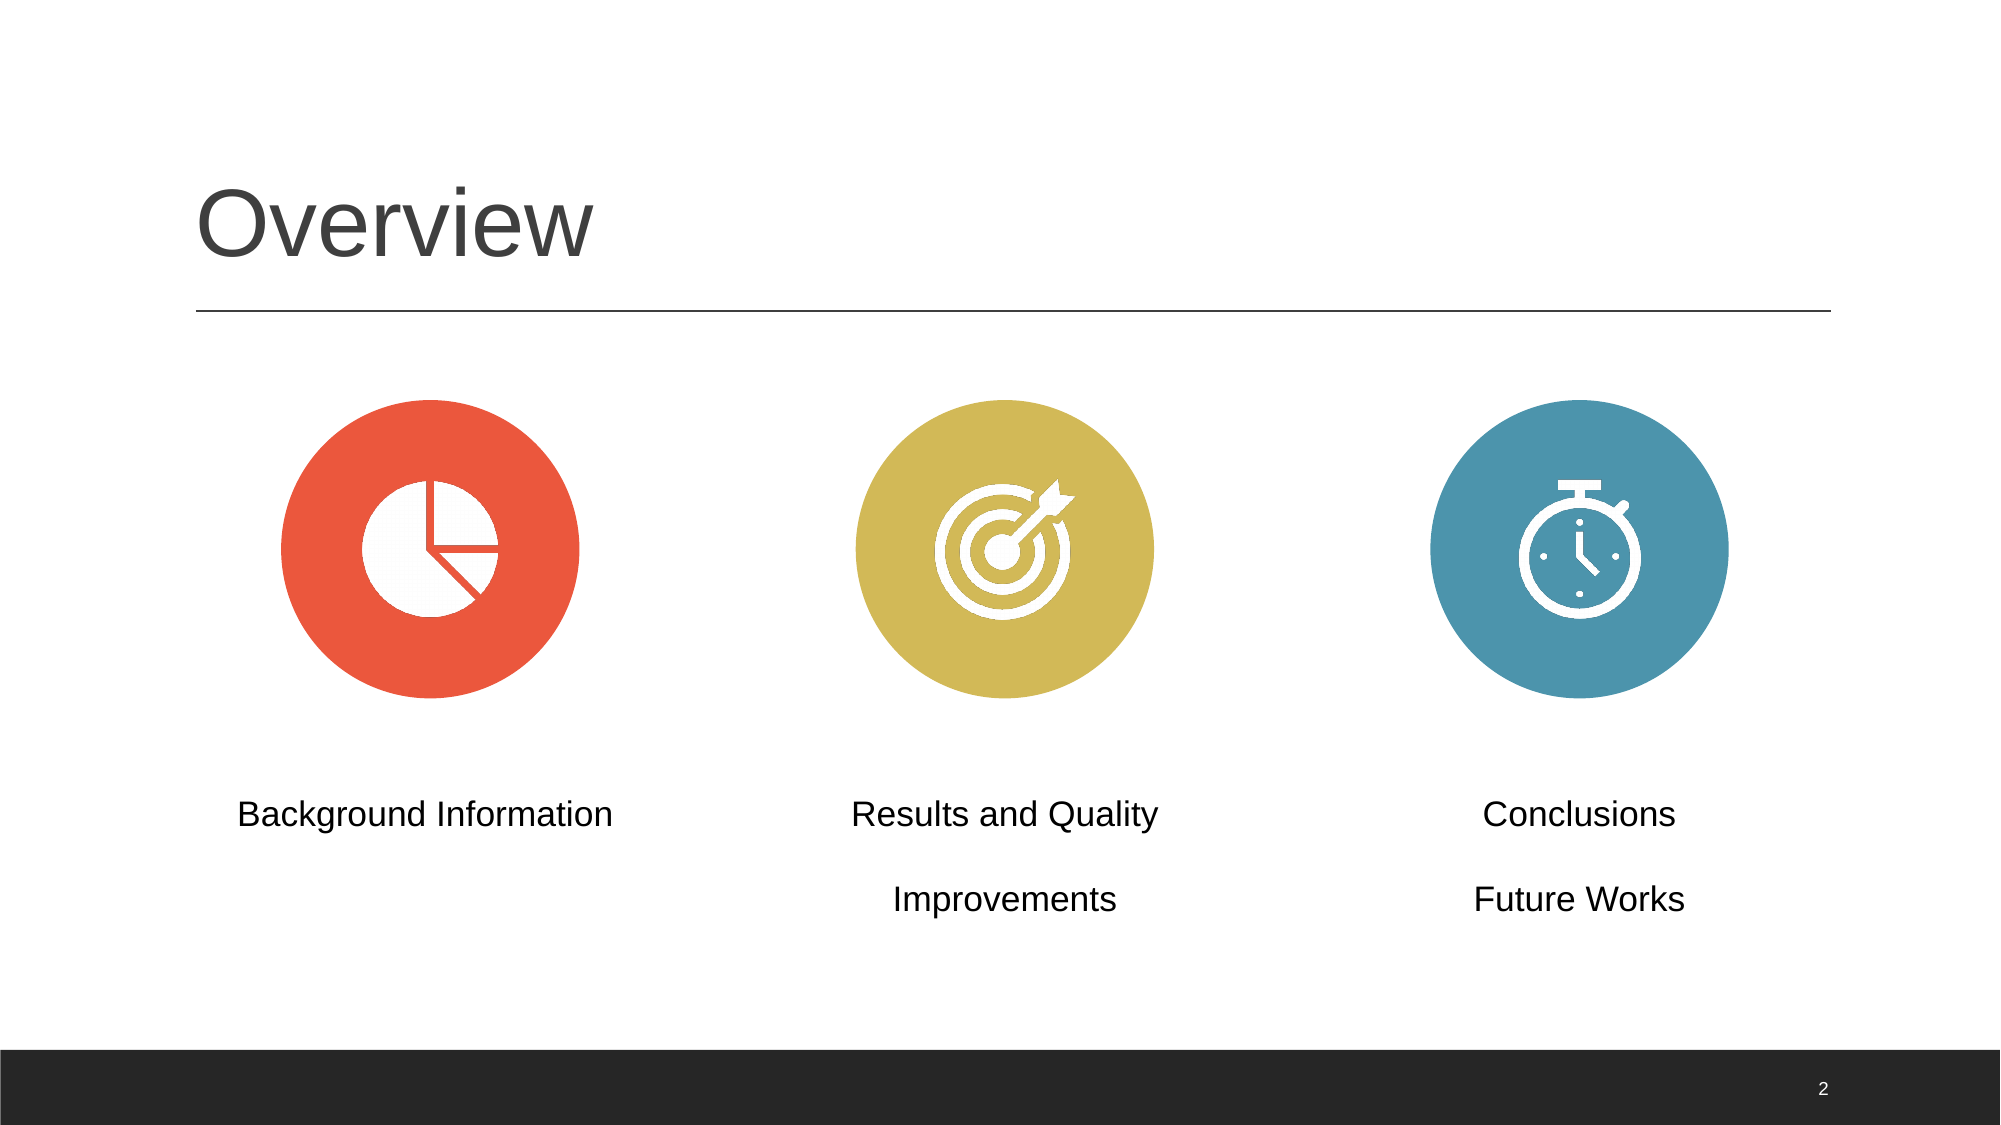

# Overview

Background Information

Results and Quality

Improvements

Conclusions

Future Works
2